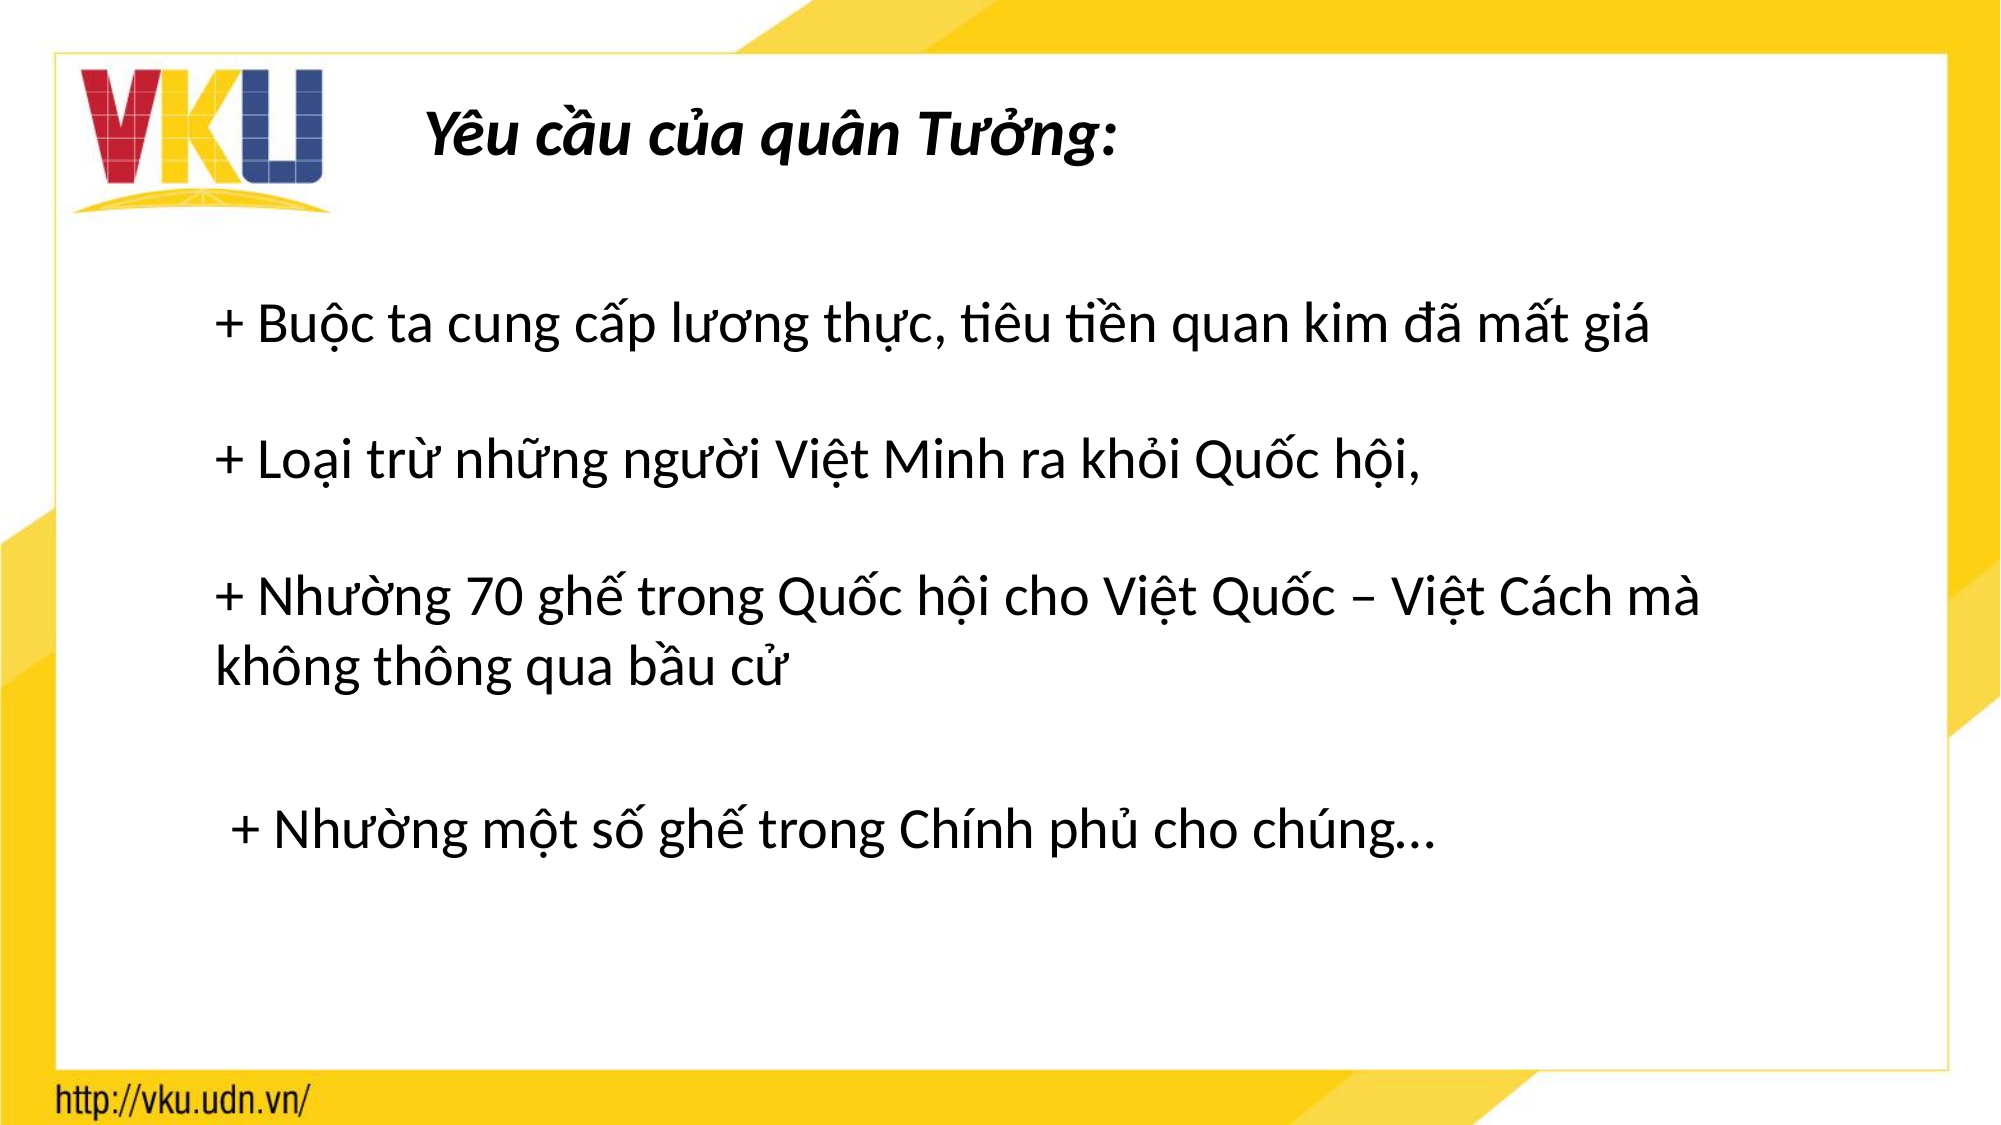

Yêu cầu của quân Tưởng:
+ Buộc ta cung cấp lương thực, tiêu tiền quan kim đã mất giá
+ Loại trừ những người Việt Minh ra khỏi Quốc hội,
+ Nhường 70 ghế trong Quốc hội cho Việt Quốc – Việt Cách mà không thông qua bầu cử
+ Nhường một số ghế trong Chính phủ cho chúng…